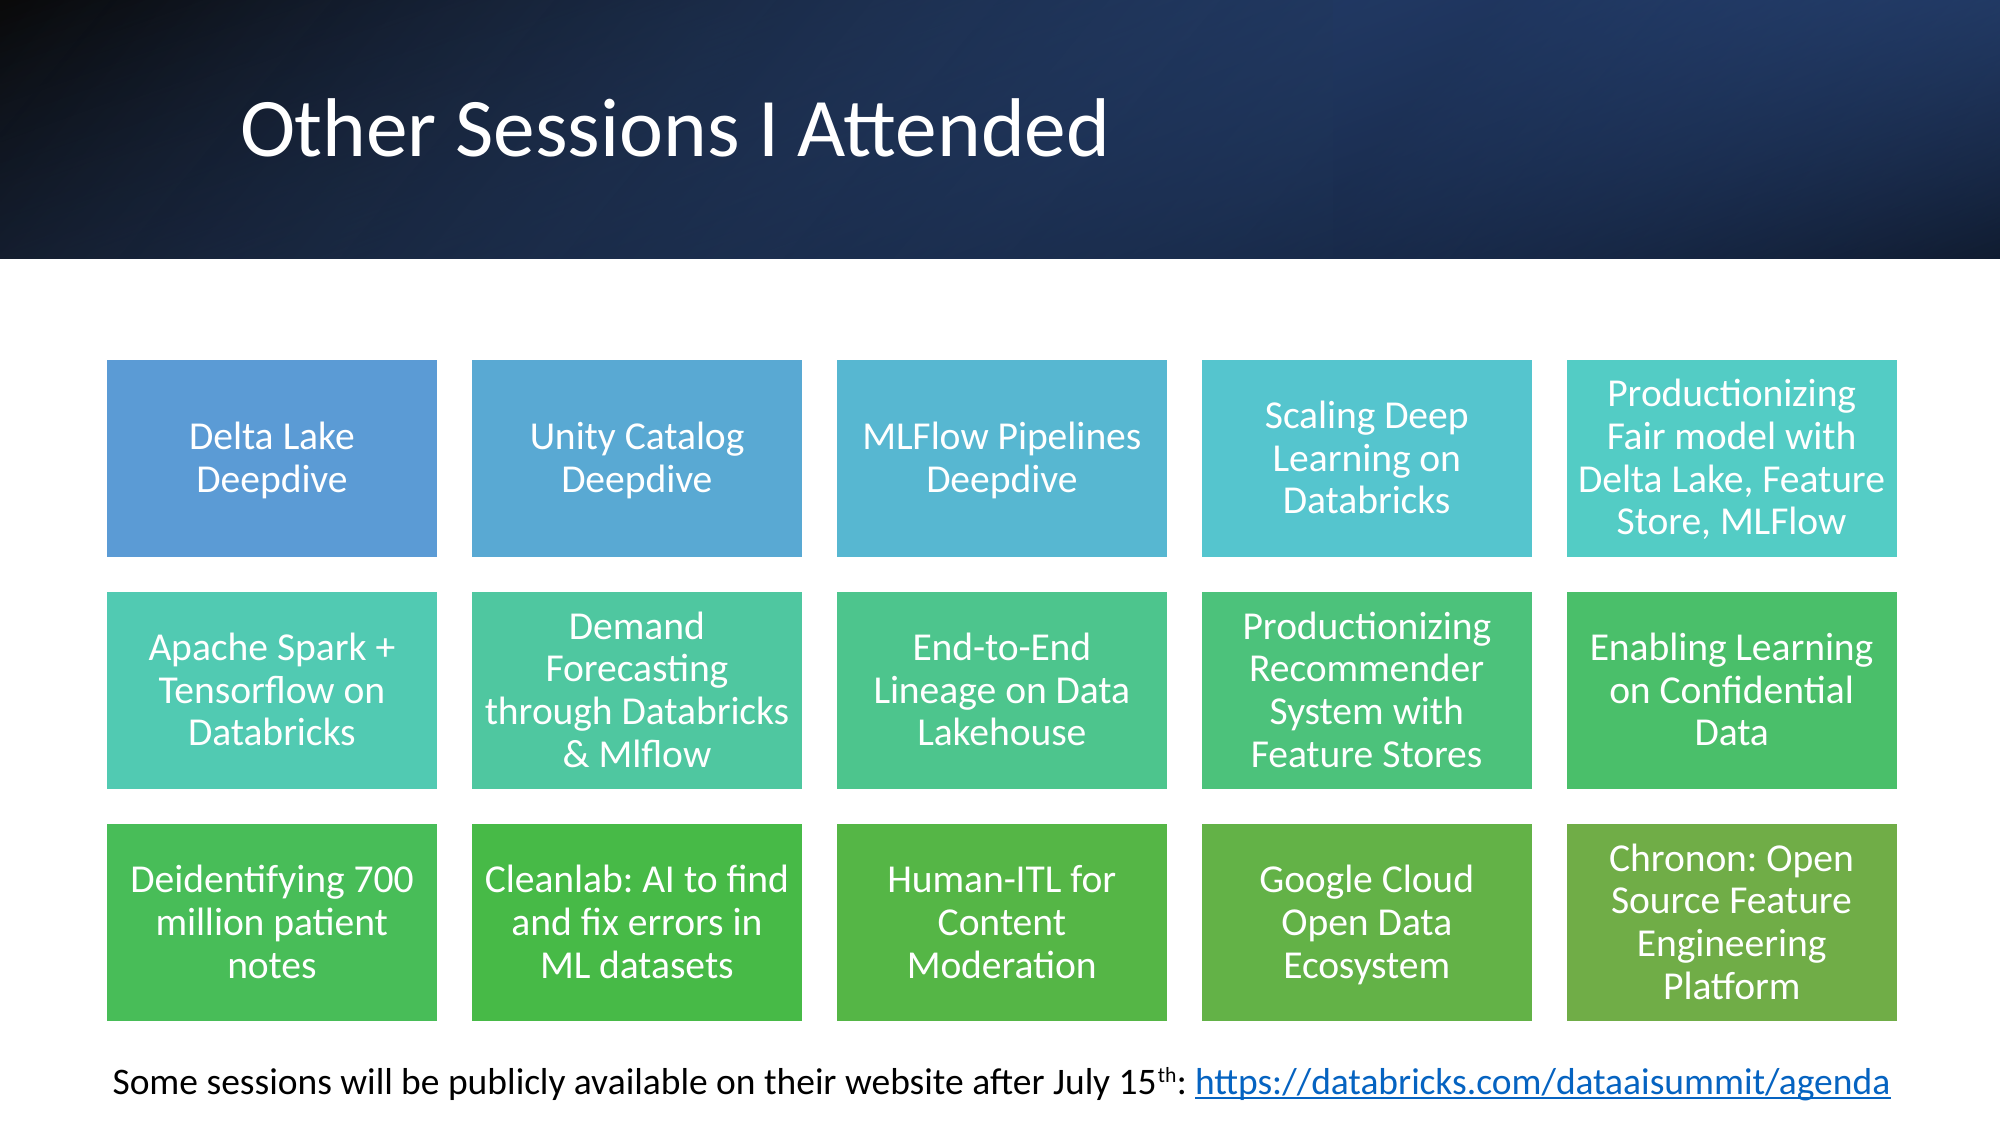

# Other Sessions I Attended
Delta Lake Deepdive
Unity Catalog Deepdive
MLFlow Pipelines Deepdive
Scaling Deep Learning on Databricks
Productionizing Fair model with Delta Lake, Feature Store, MLFlow
Apache Spark + Tensorflow on Databricks
Demand Forecasting through Databricks & Mlflow
End-to-End Lineage on Data Lakehouse
Productionizing Recommender System with Feature Stores
Enabling Learning on Confidential Data
Deidentifying 700 million patient notes
Cleanlab: AI to find and fix errors in ML datasets
Human-ITL for Content Moderation
Google Cloud Open Data Ecosystem
Chronon: Open Source Feature Engineering Platform
Some sessions will be publicly available on their website after July 15th: https://databricks.com/dataaisummit/agenda